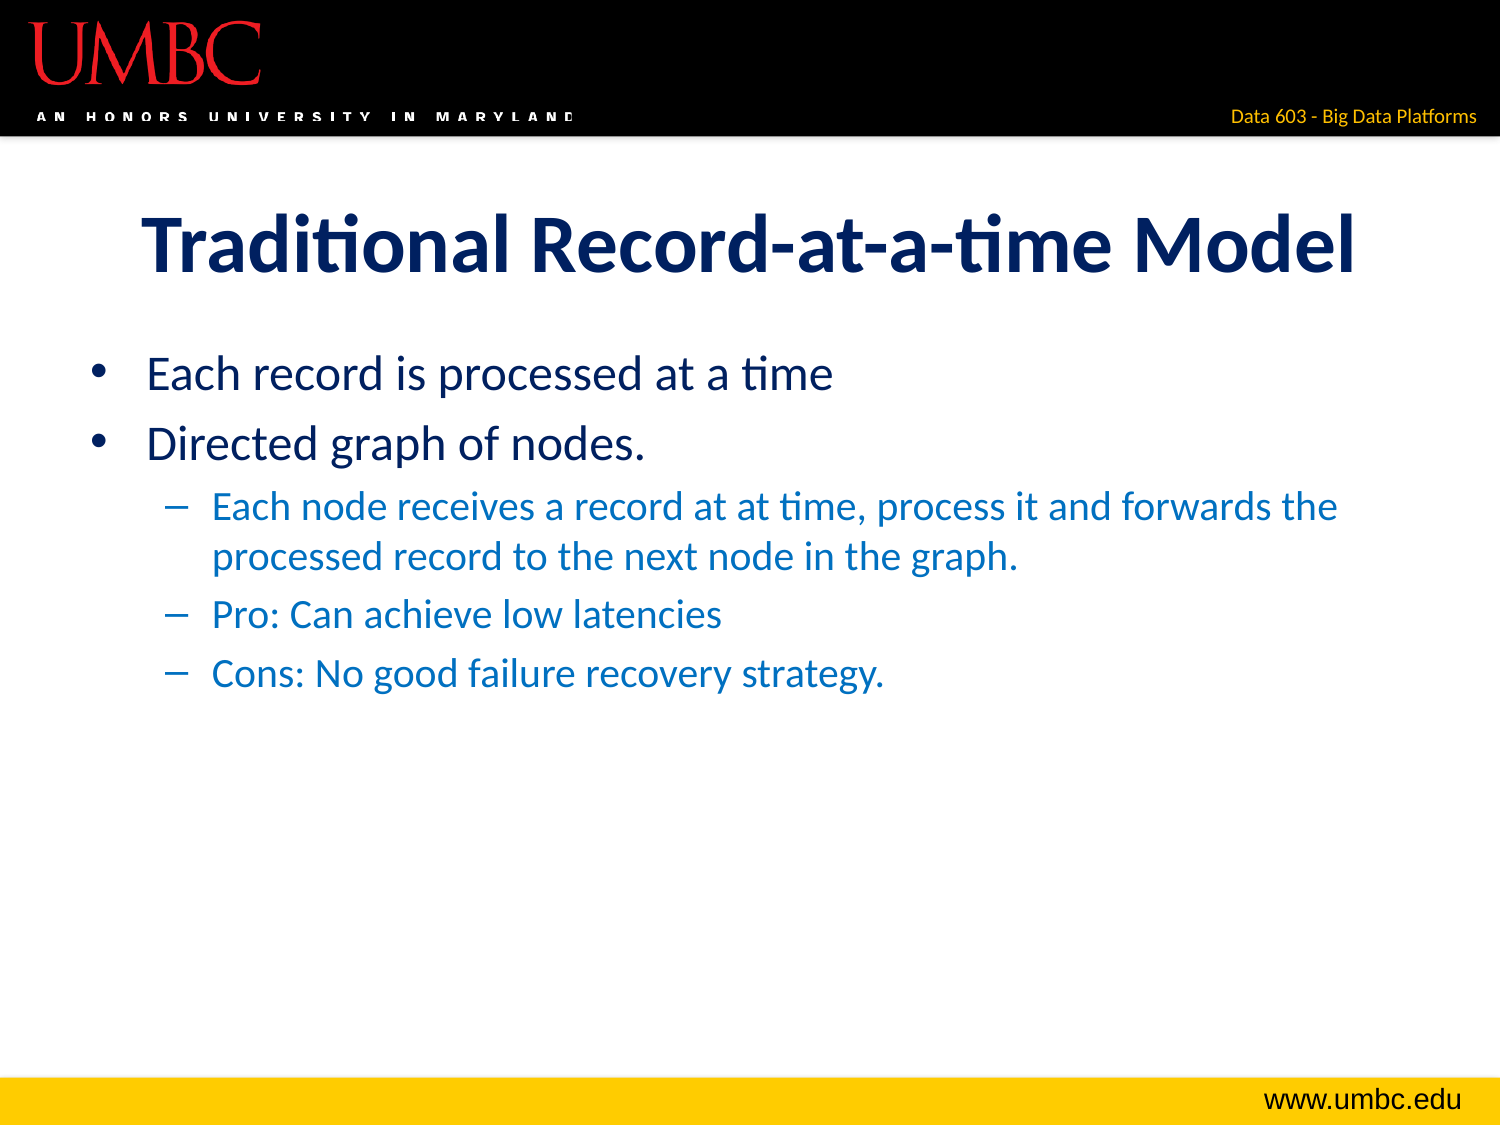

# Traditional Record-at-a-time Model
Each record is processed at a time
Directed graph of nodes.
Each node receives a record at at time, process it and forwards the processed record to the next node in the graph.
Pro: Can achieve low latencies
Cons: No good failure recovery strategy.